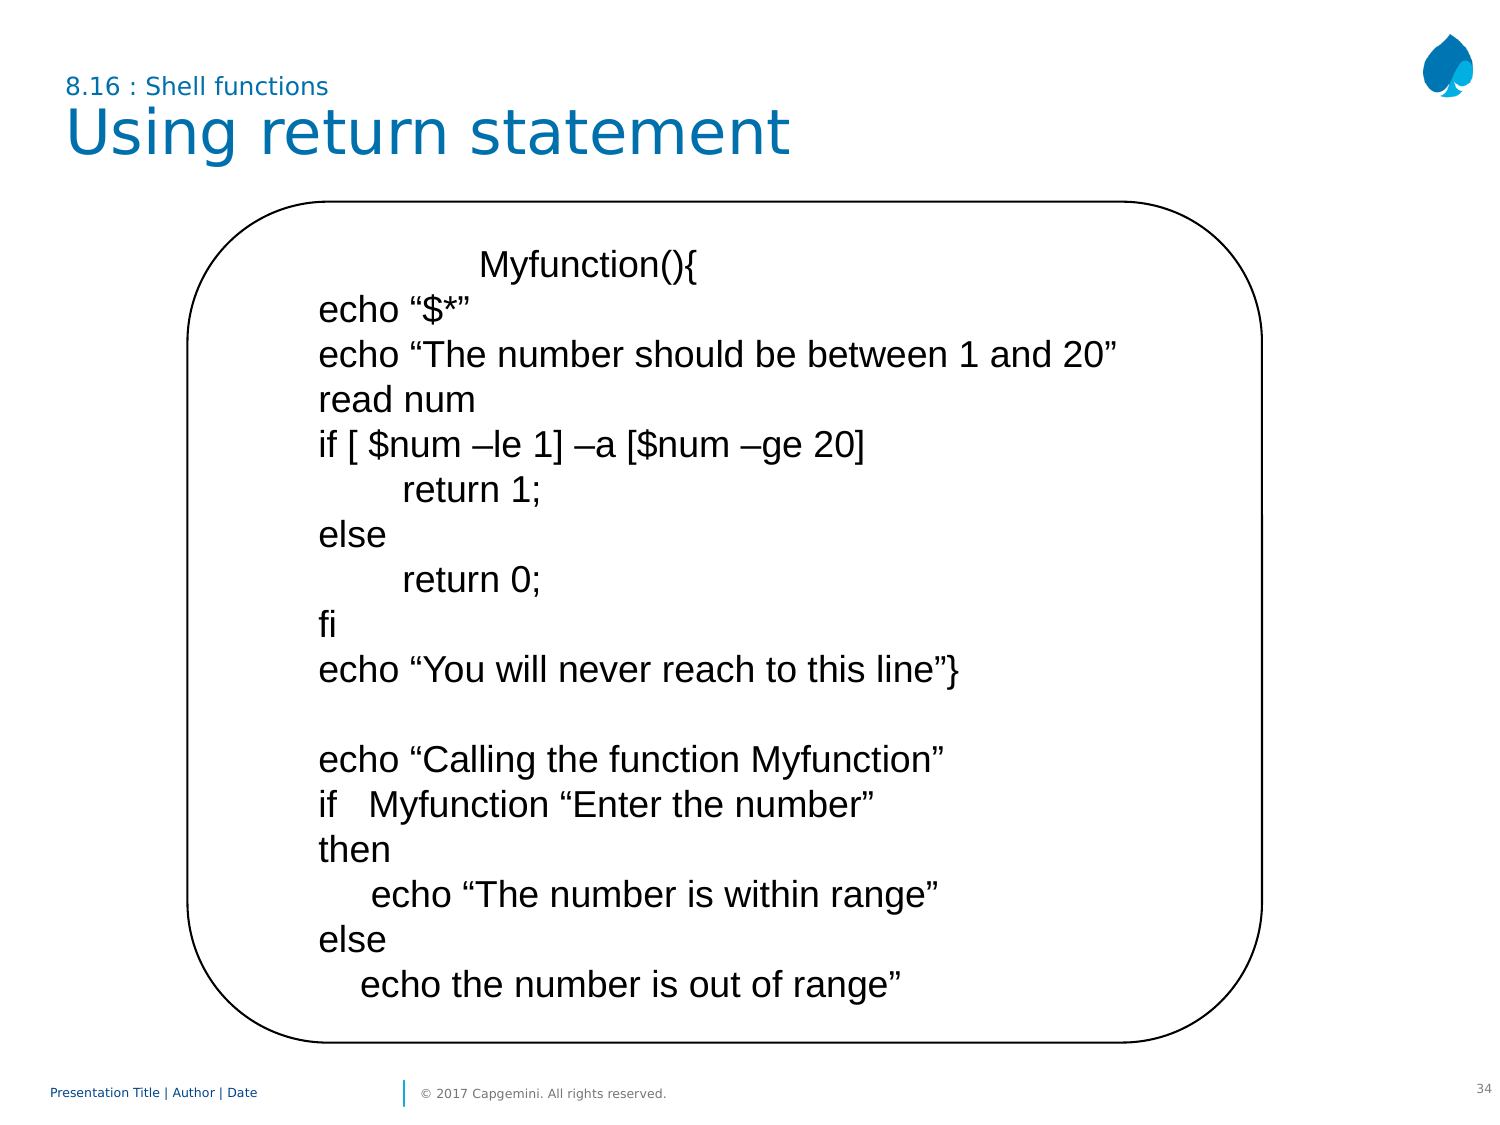

# 8.16 : Shell functions Using return statement
		 Myfunction(){
echo “$*”
echo “The number should be between 1 and 20”
read num
if [ $num –le 1] –a [$num –ge 20]
        return 1;
else
        return 0;
fi
echo “You will never reach to this line”}

echo “Calling the function Myfunction”
if   Myfunction “Enter the number”
then
     echo “The number is within range”
else
    echo the number is out of range”